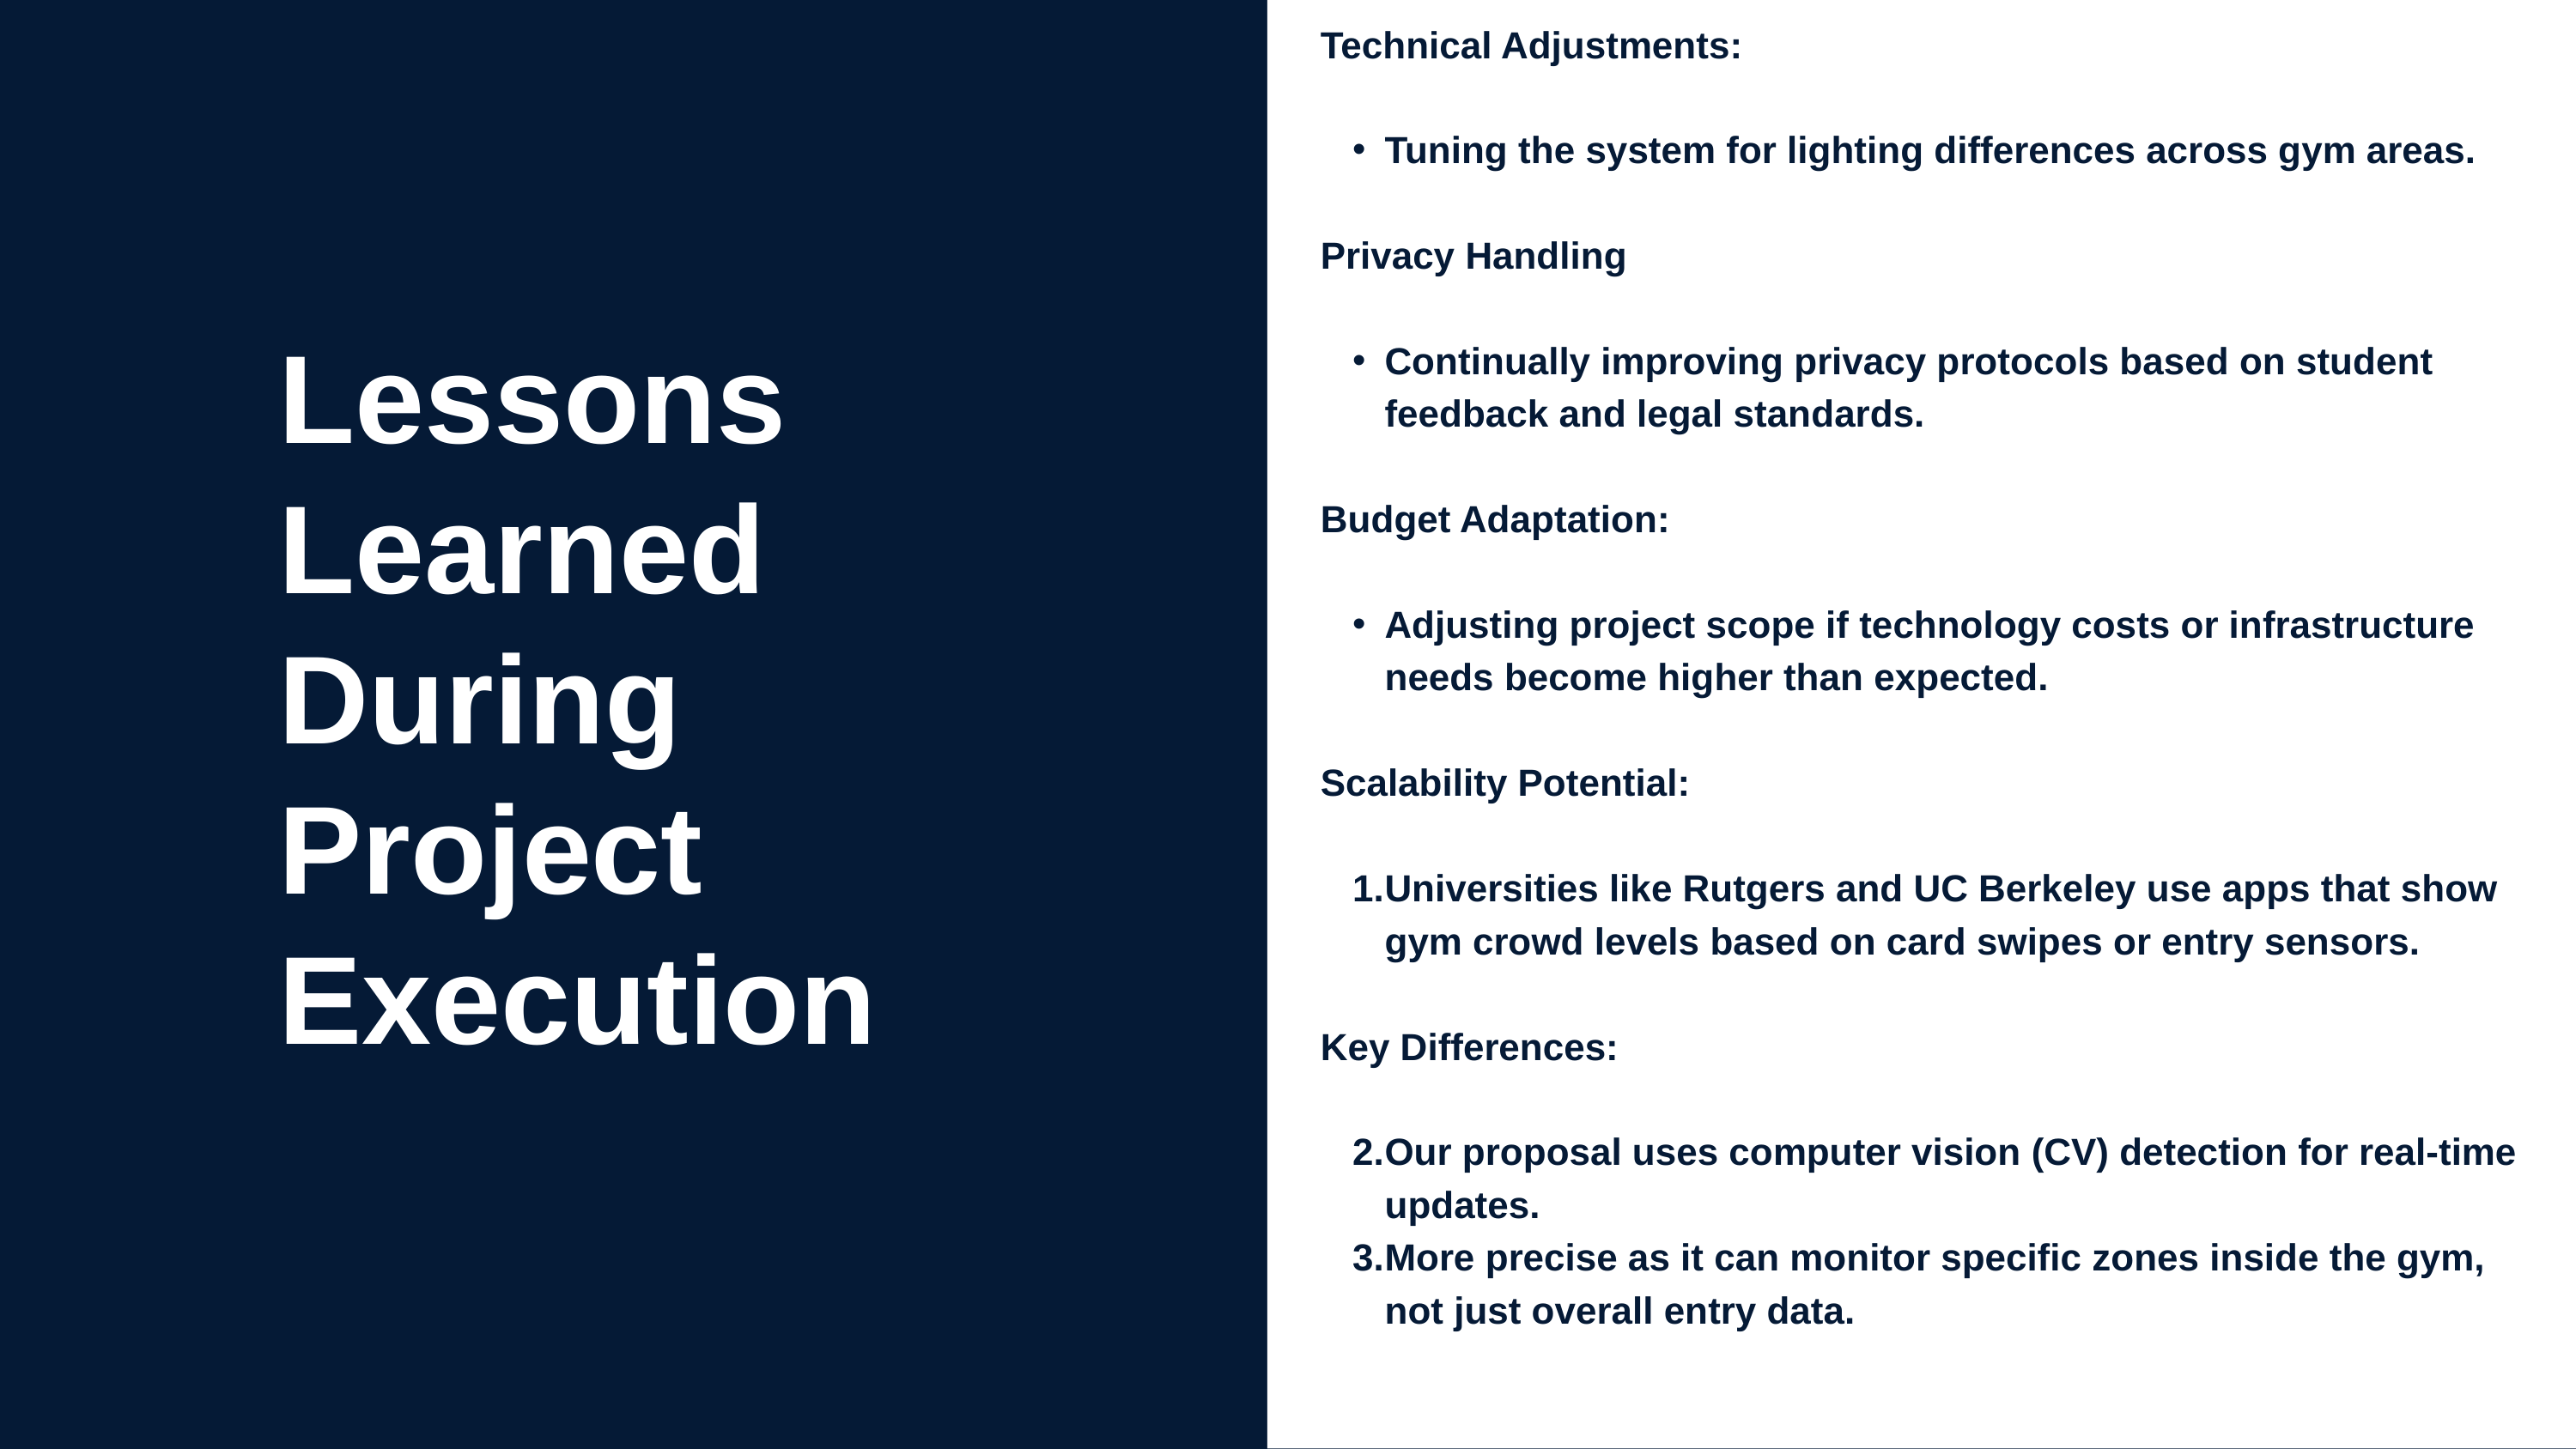

Technical Adjustments:

Tuning the system for lighting differences across gym areas.

Privacy Handling

Continually improving privacy protocols based on student feedback and legal standards.

Budget Adaptation:

Adjusting project scope if technology costs or infrastructure needs become higher than expected.

Scalability Potential:

Universities like Rutgers and UC Berkeley use apps that show gym crowd levels based on card swipes or entry sensors.

Key Differences:

Our proposal uses computer vision (CV) detection for real-time updates.
More precise as it can monitor specific zones inside the gym, not just overall entry data.
Lessons Learned During Project Execution